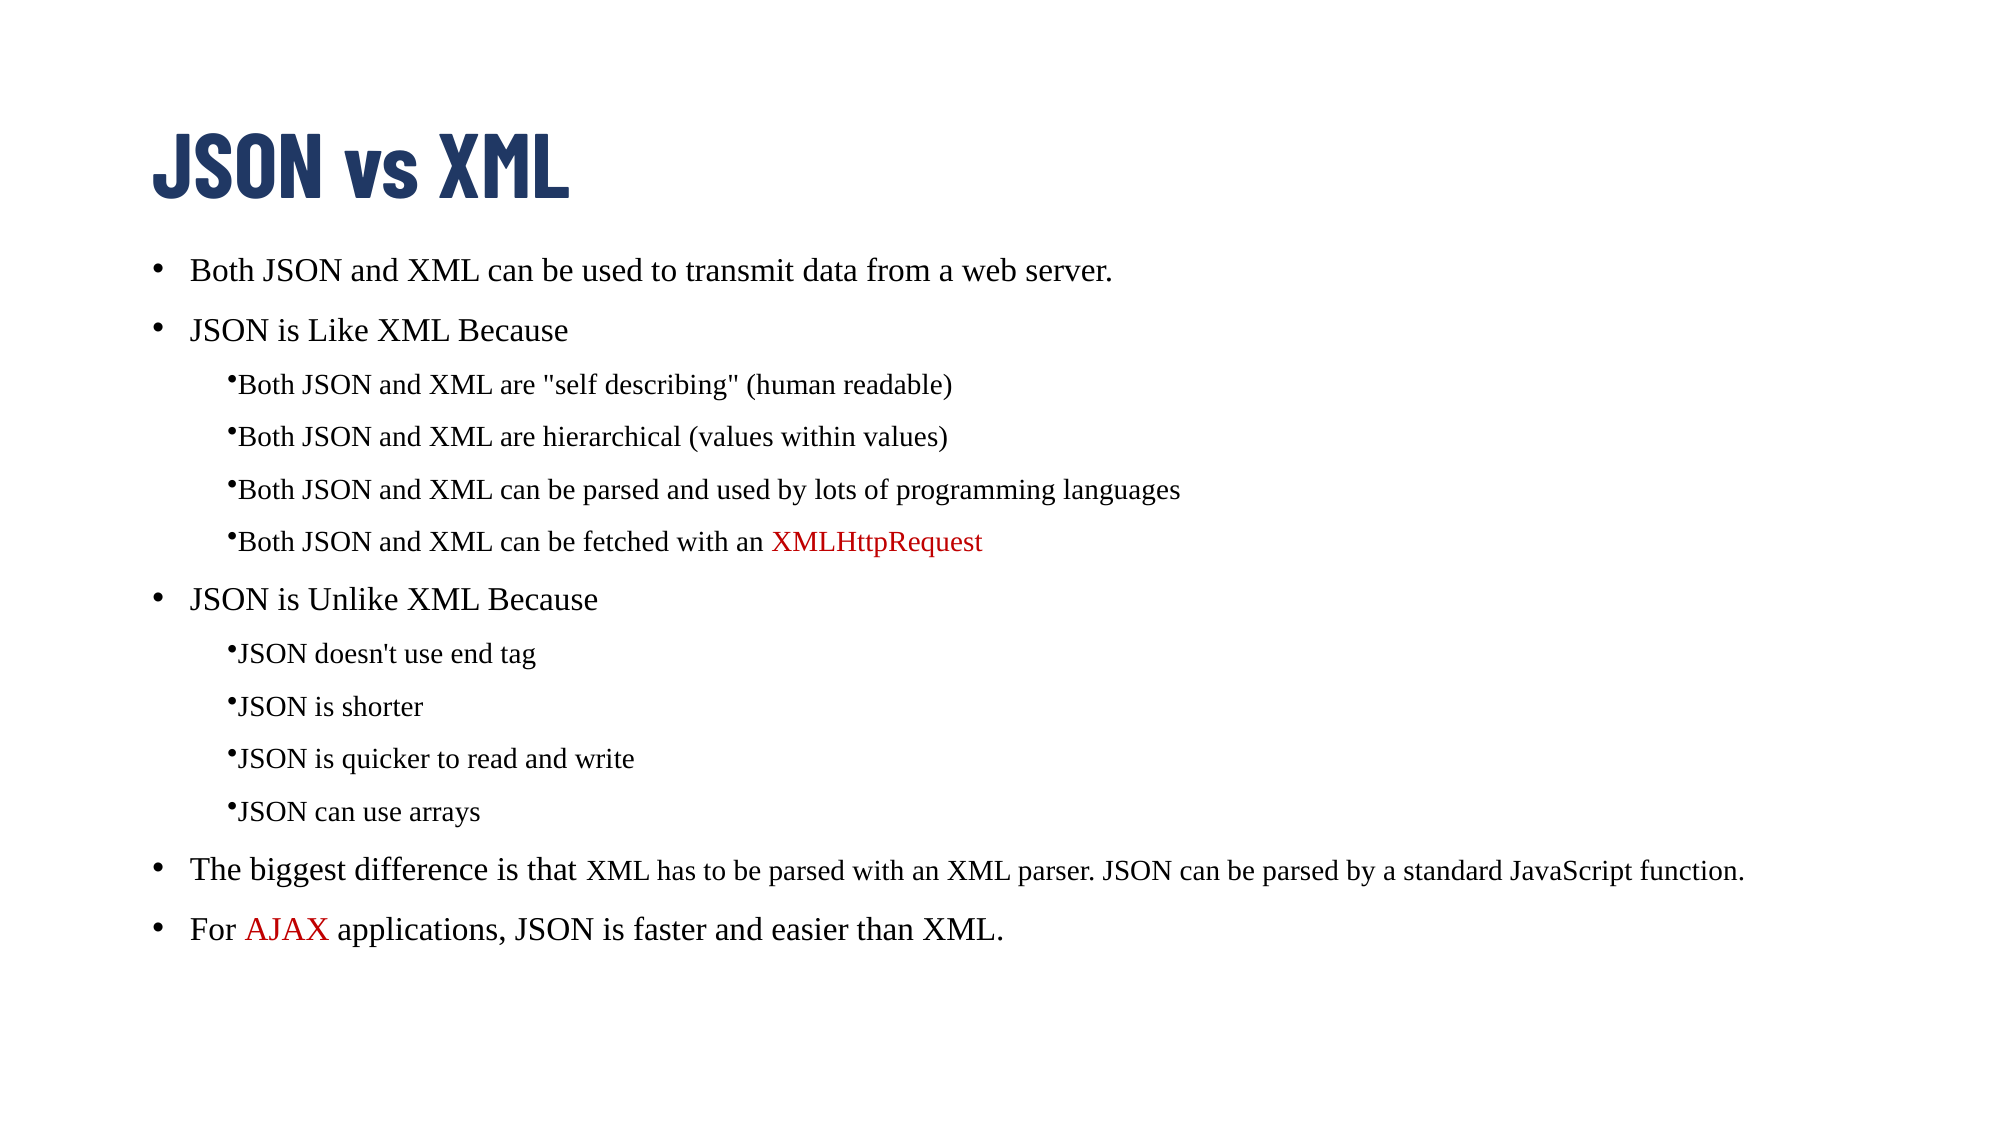

# JSON vs XML
Both JSON and XML can be used to transmit data from a web server.
JSON is Like XML Because
Both JSON and XML are "self describing" (human readable)
Both JSON and XML are hierarchical (values within values)
Both JSON and XML can be parsed and used by lots of programming languages
Both JSON and XML can be fetched with an XMLHttpRequest
JSON is Unlike XML Because
JSON doesn't use end tag
JSON is shorter
JSON is quicker to read and write
JSON can use arrays
The biggest difference is that XML has to be parsed with an XML parser. JSON can be parsed by a standard JavaScript function.
For AJAX applications, JSON is faster and easier than XML.